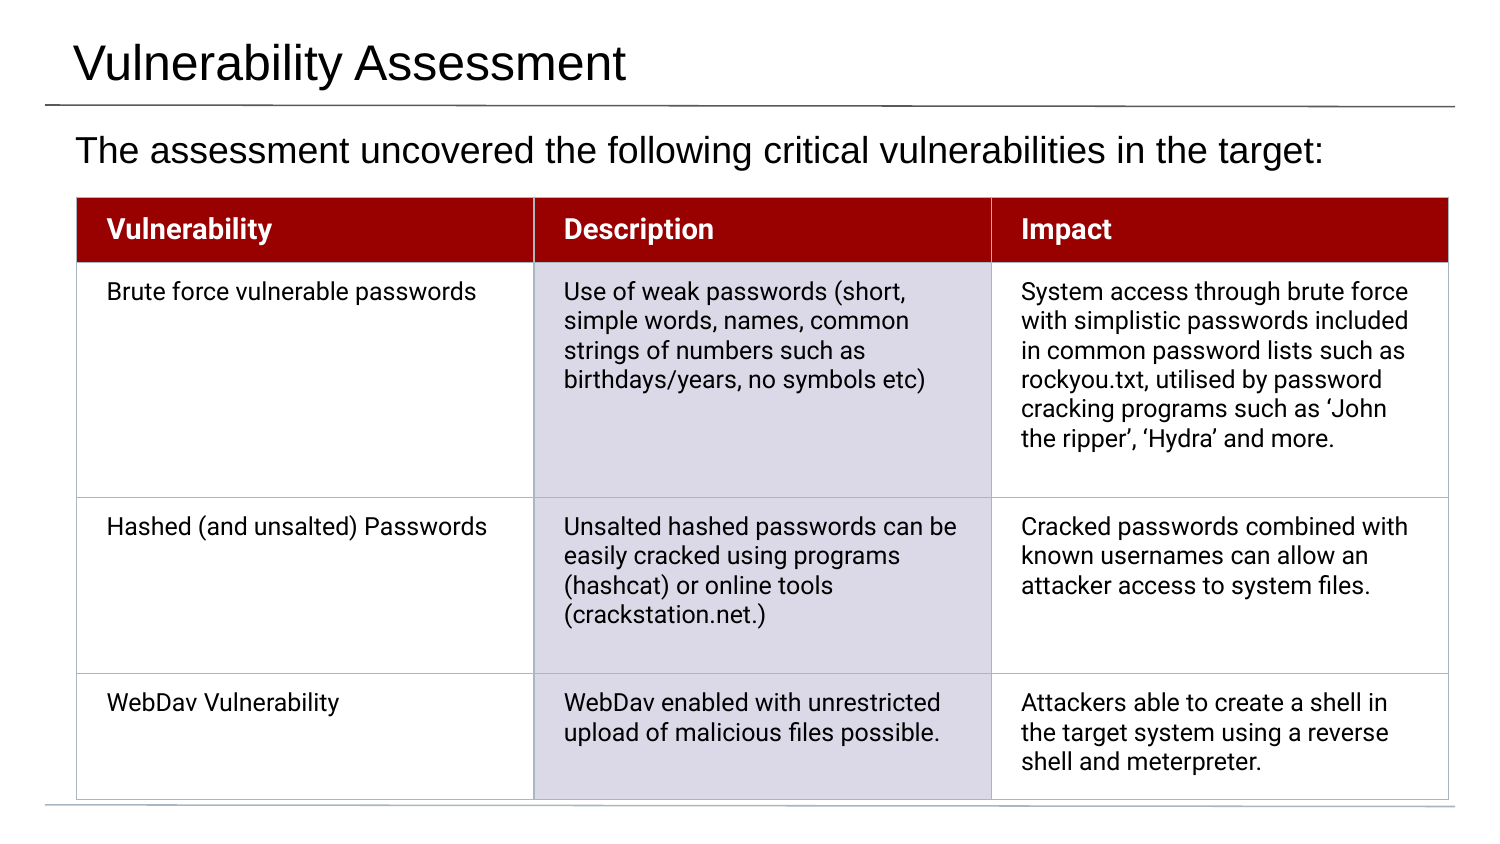

# Vulnerability Assessment
The assessment uncovered the following critical vulnerabilities in the target:
| Vulnerability | Description | Impact |
| --- | --- | --- |
| Brute force vulnerable passwords | Use of weak passwords (short, simple words, names, common strings of numbers such as birthdays/years, no symbols etc) | System access through brute force with simplistic passwords included in common password lists such as rockyou.txt, utilised by password cracking programs such as ‘John the ripper’, ‘Hydra’ and more. |
| Hashed (and unsalted) Passwords | Unsalted hashed passwords can be easily cracked using programs (hashcat) or online tools (crackstation.net.) | Cracked passwords combined with known usernames can allow an attacker access to system files. |
| WebDav Vulnerability | WebDav enabled with unrestricted upload of malicious files possible. | Attackers able to create a shell in the target system using a reverse shell and meterpreter. |